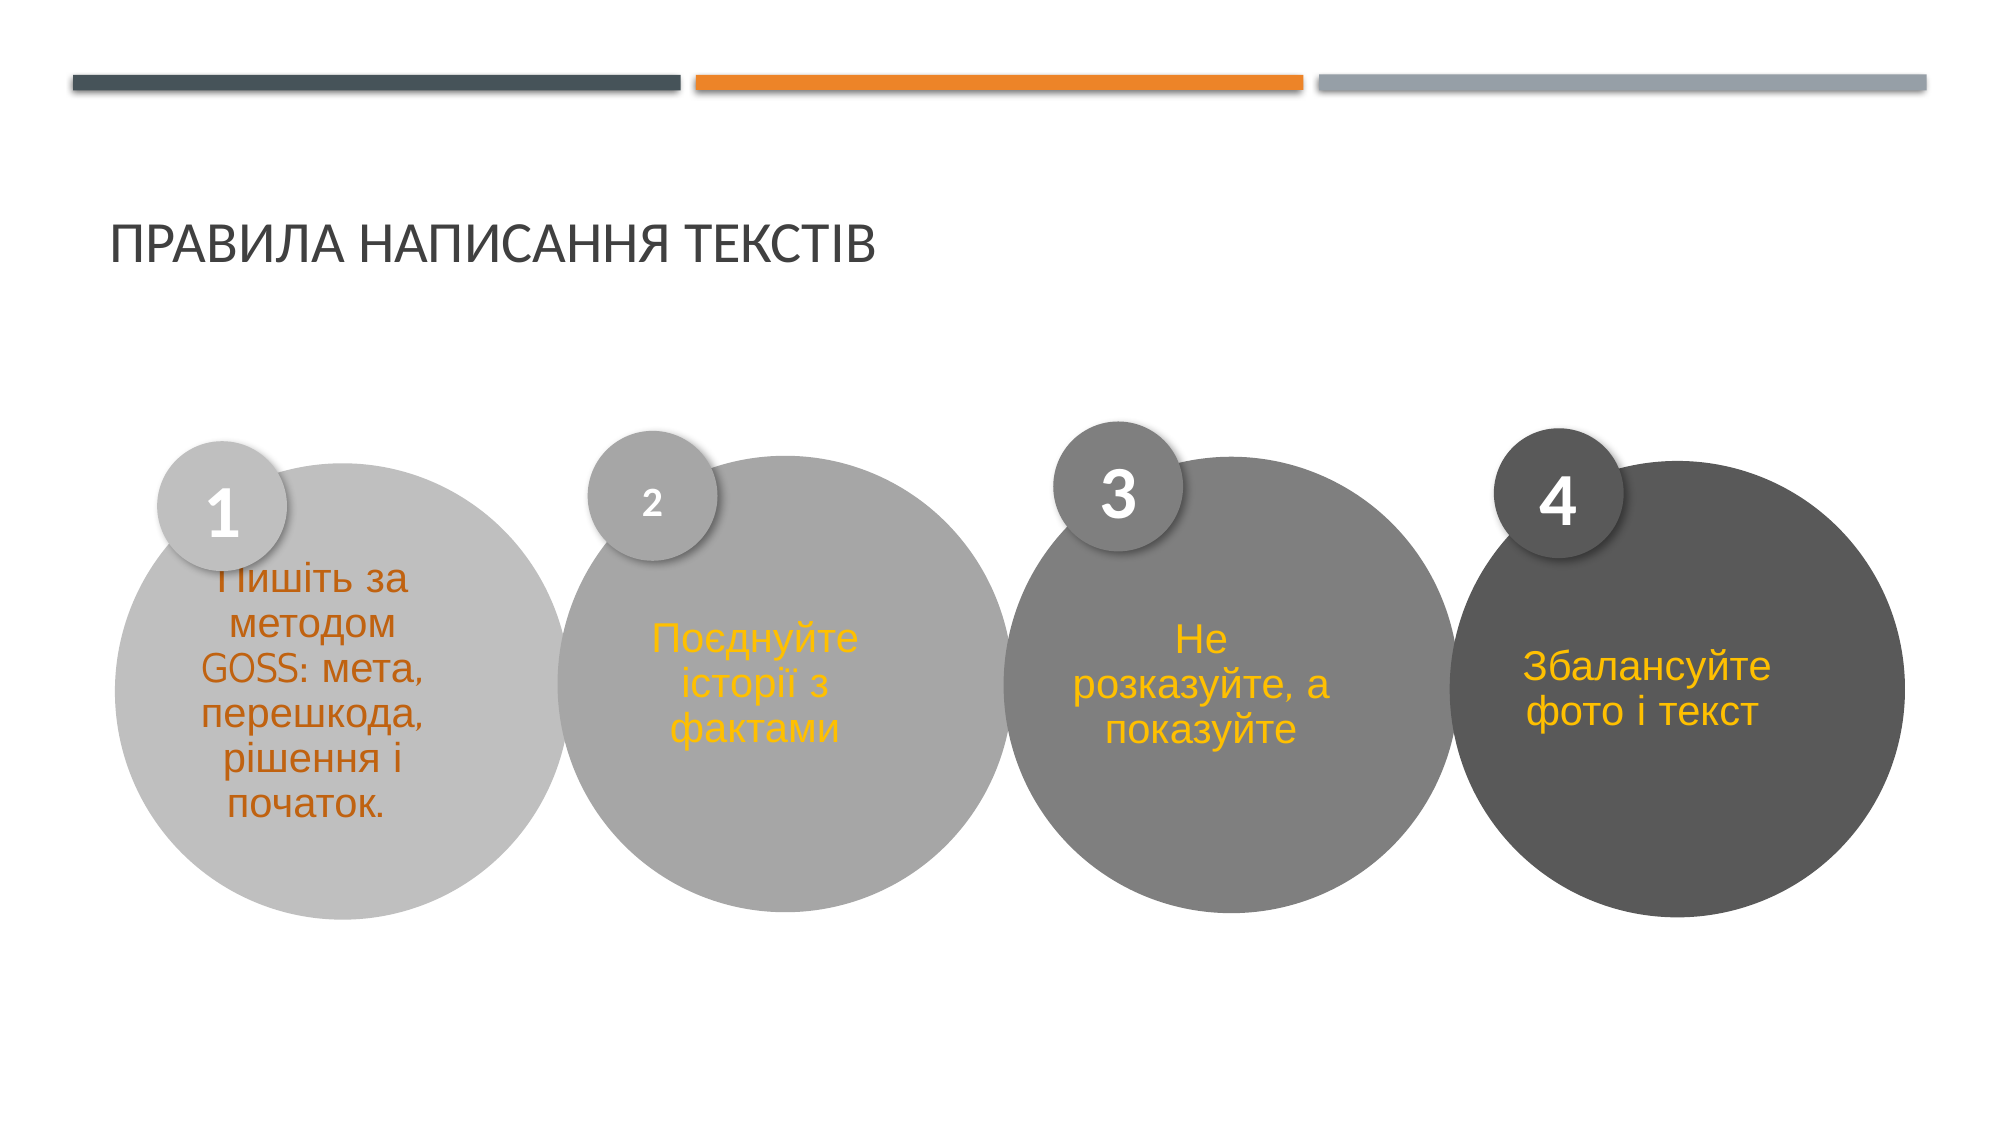

# ПРАВИЛА НАПИСАННЯ ТЕКСТІВ
Пишіть за методом GOSS: мета, перешкода, рішення і початок.
1
Поєднуйте історії з фактами
2
Не розказуйте, а показуйте
3
Збалансуйте фото і текст
4